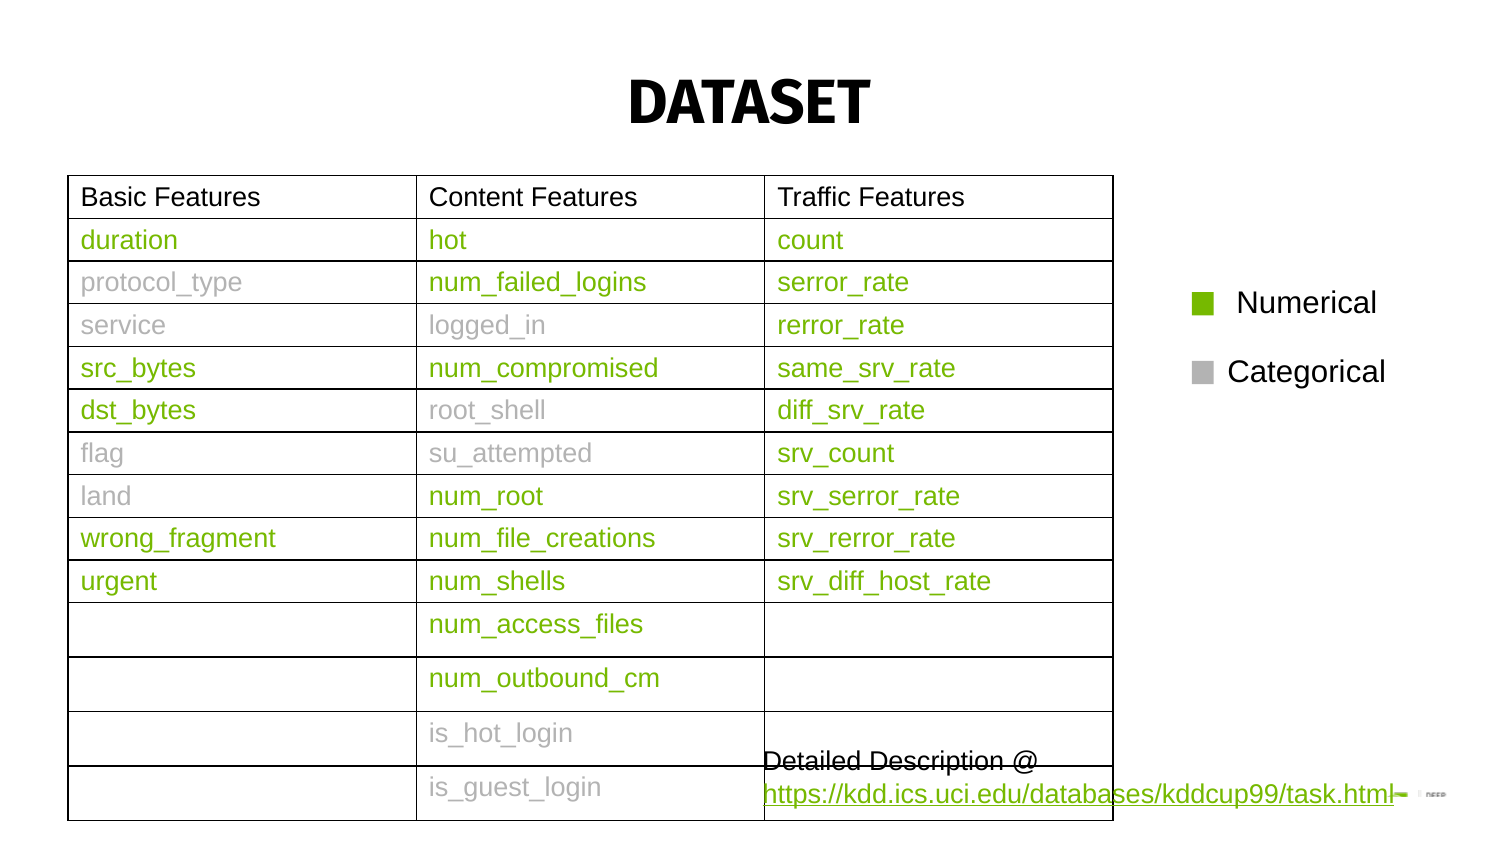

# DATASET
| Basic Features | Content Features | Traffic Features |
| --- | --- | --- |
| duration | hot | count |
| protocol\_type | num\_failed\_logins | serror\_rate |
| service | logged\_in | rerror\_rate |
| src\_bytes | num\_compromised | same\_srv\_rate |
| dst\_bytes | root\_shell | diff\_srv\_rate |
| flag | su\_attempted | srv\_count |
| land | num\_root | srv\_serror\_rate |
| wrong\_fragment | num\_file\_creations | srv\_rerror\_rate |
| urgent | num\_shells | srv\_diff\_host\_rate |
|  | num\_access\_files |  |
|  | num\_outbound\_cm |  |
|  | is\_hot\_login |  |
|  | is\_guest\_login |  |
Numerical

Categorical

Detailed Description @
https://kdd.ics.uci.edu/databases/kddcup99/task.html